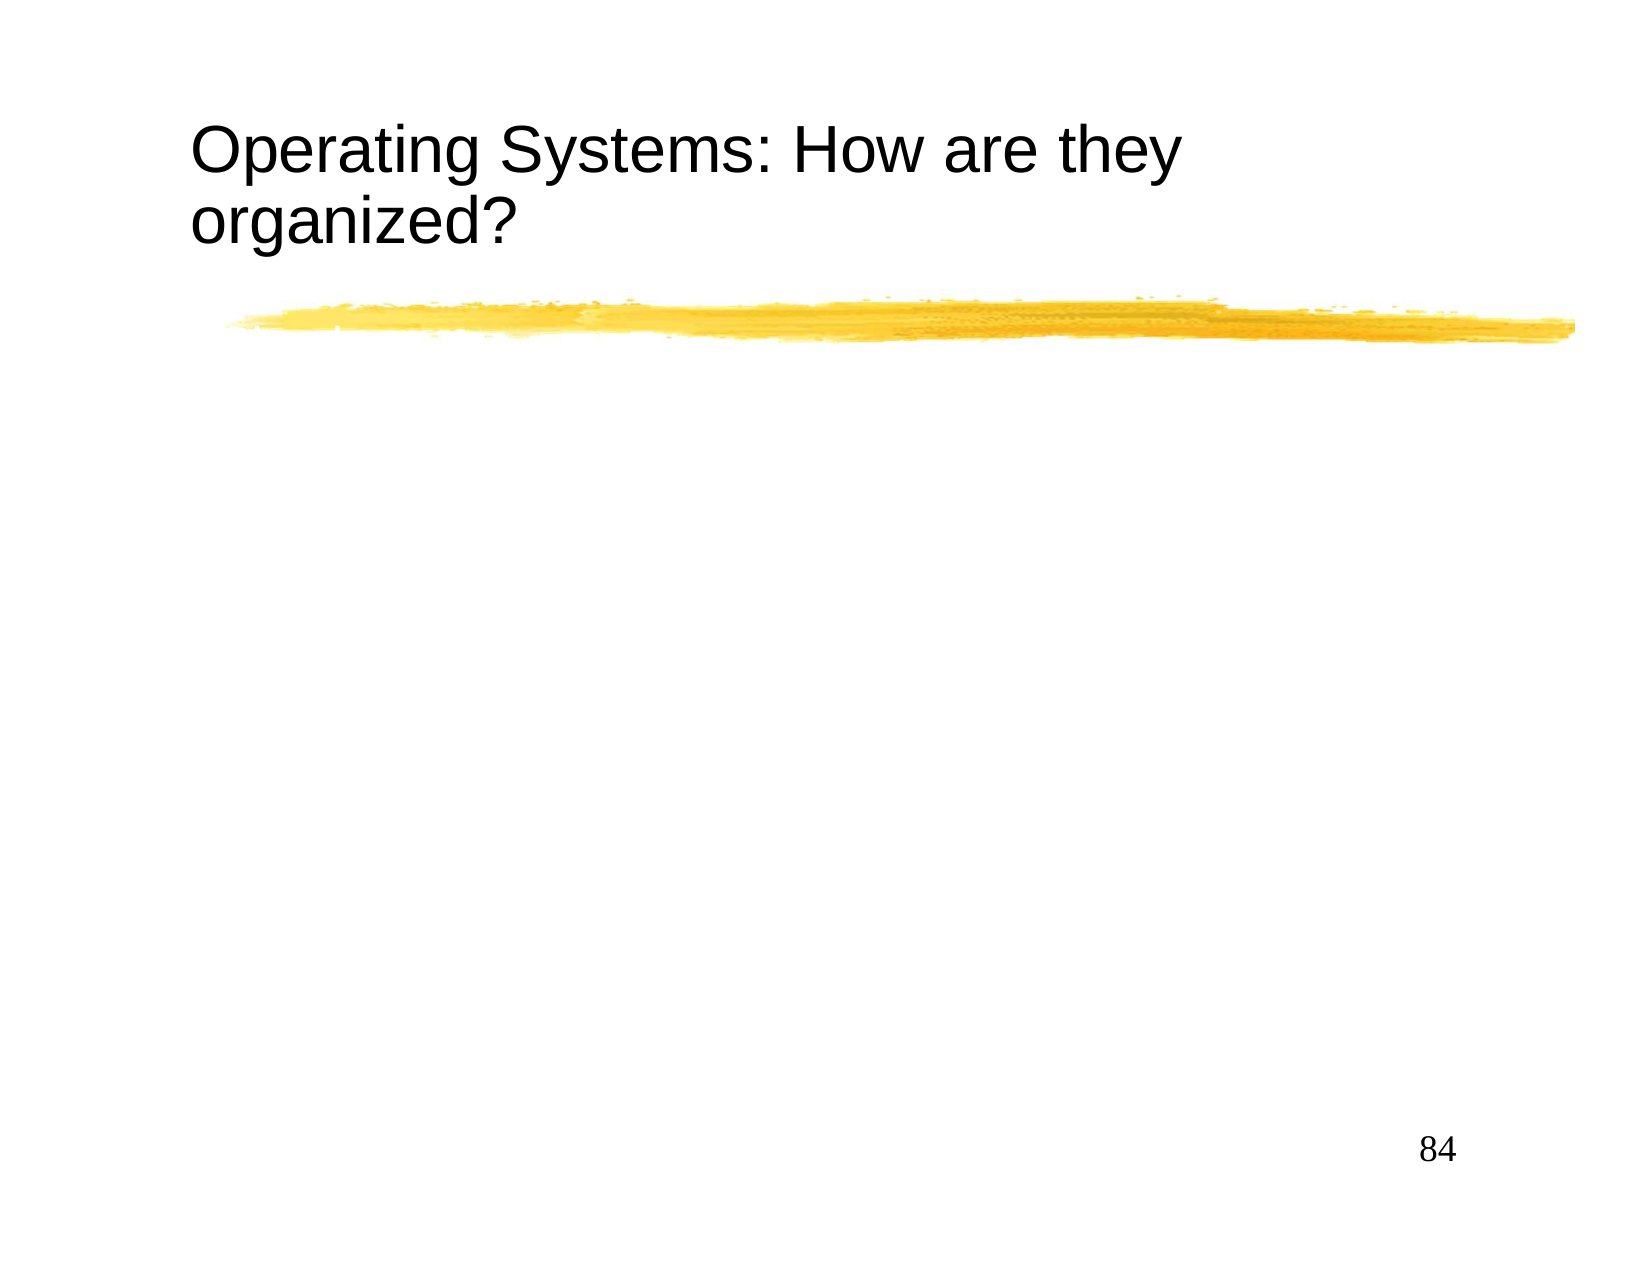

# Operating Systems: How are they  organized?
Simple
84